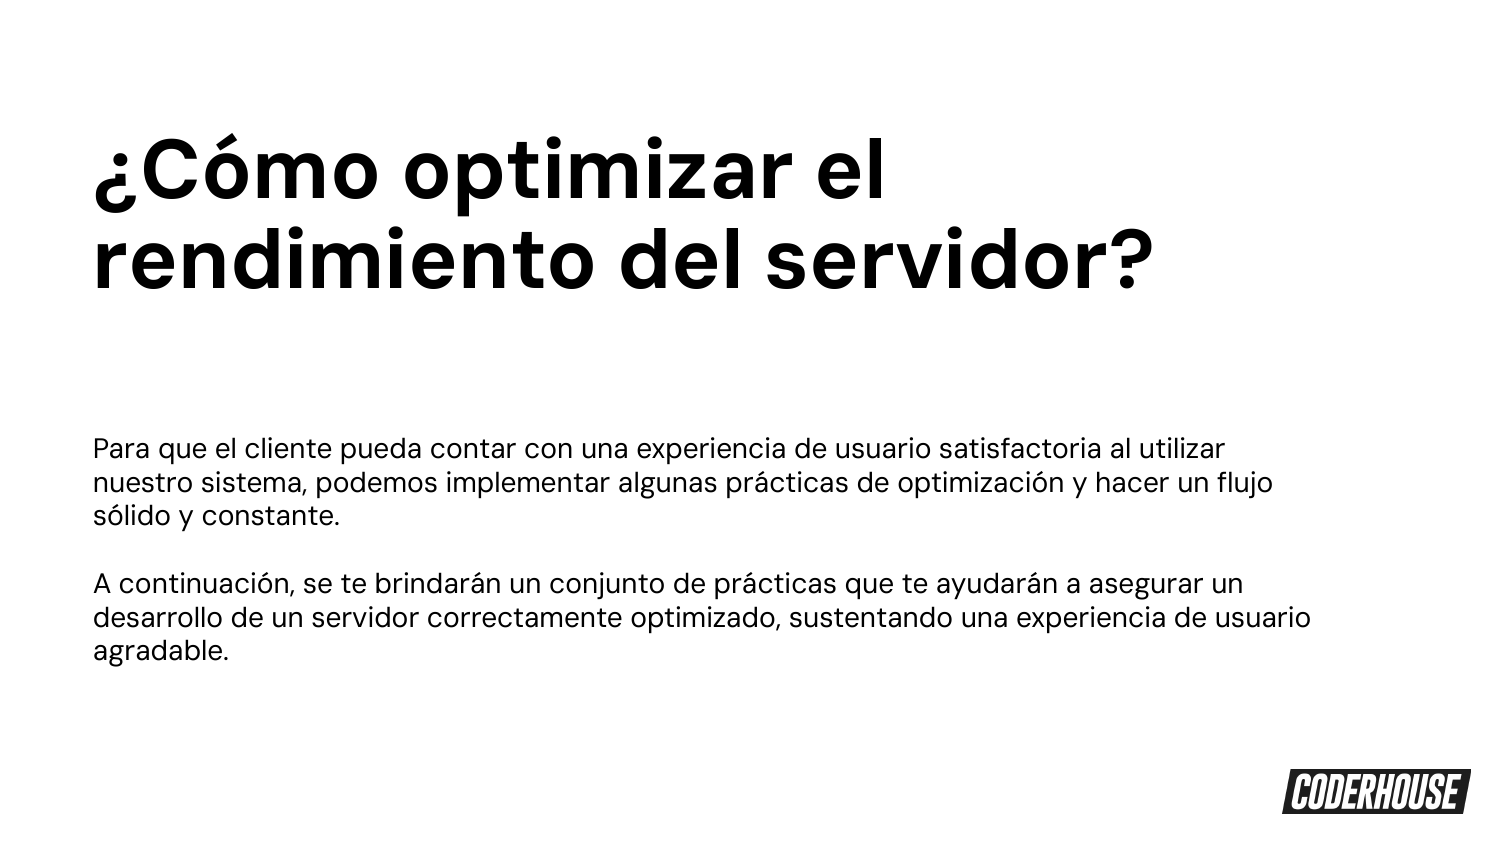

¿Cómo optimizar el rendimiento del servidor?
Para que el cliente pueda contar con una experiencia de usuario satisfactoria al utilizar nuestro sistema, podemos implementar algunas prácticas de optimización y hacer un flujo sólido y constante.

A continuación, se te brindarán un conjunto de prácticas que te ayudarán a asegurar un desarrollo de un servidor correctamente optimizado, sustentando una experiencia de usuario agradable.